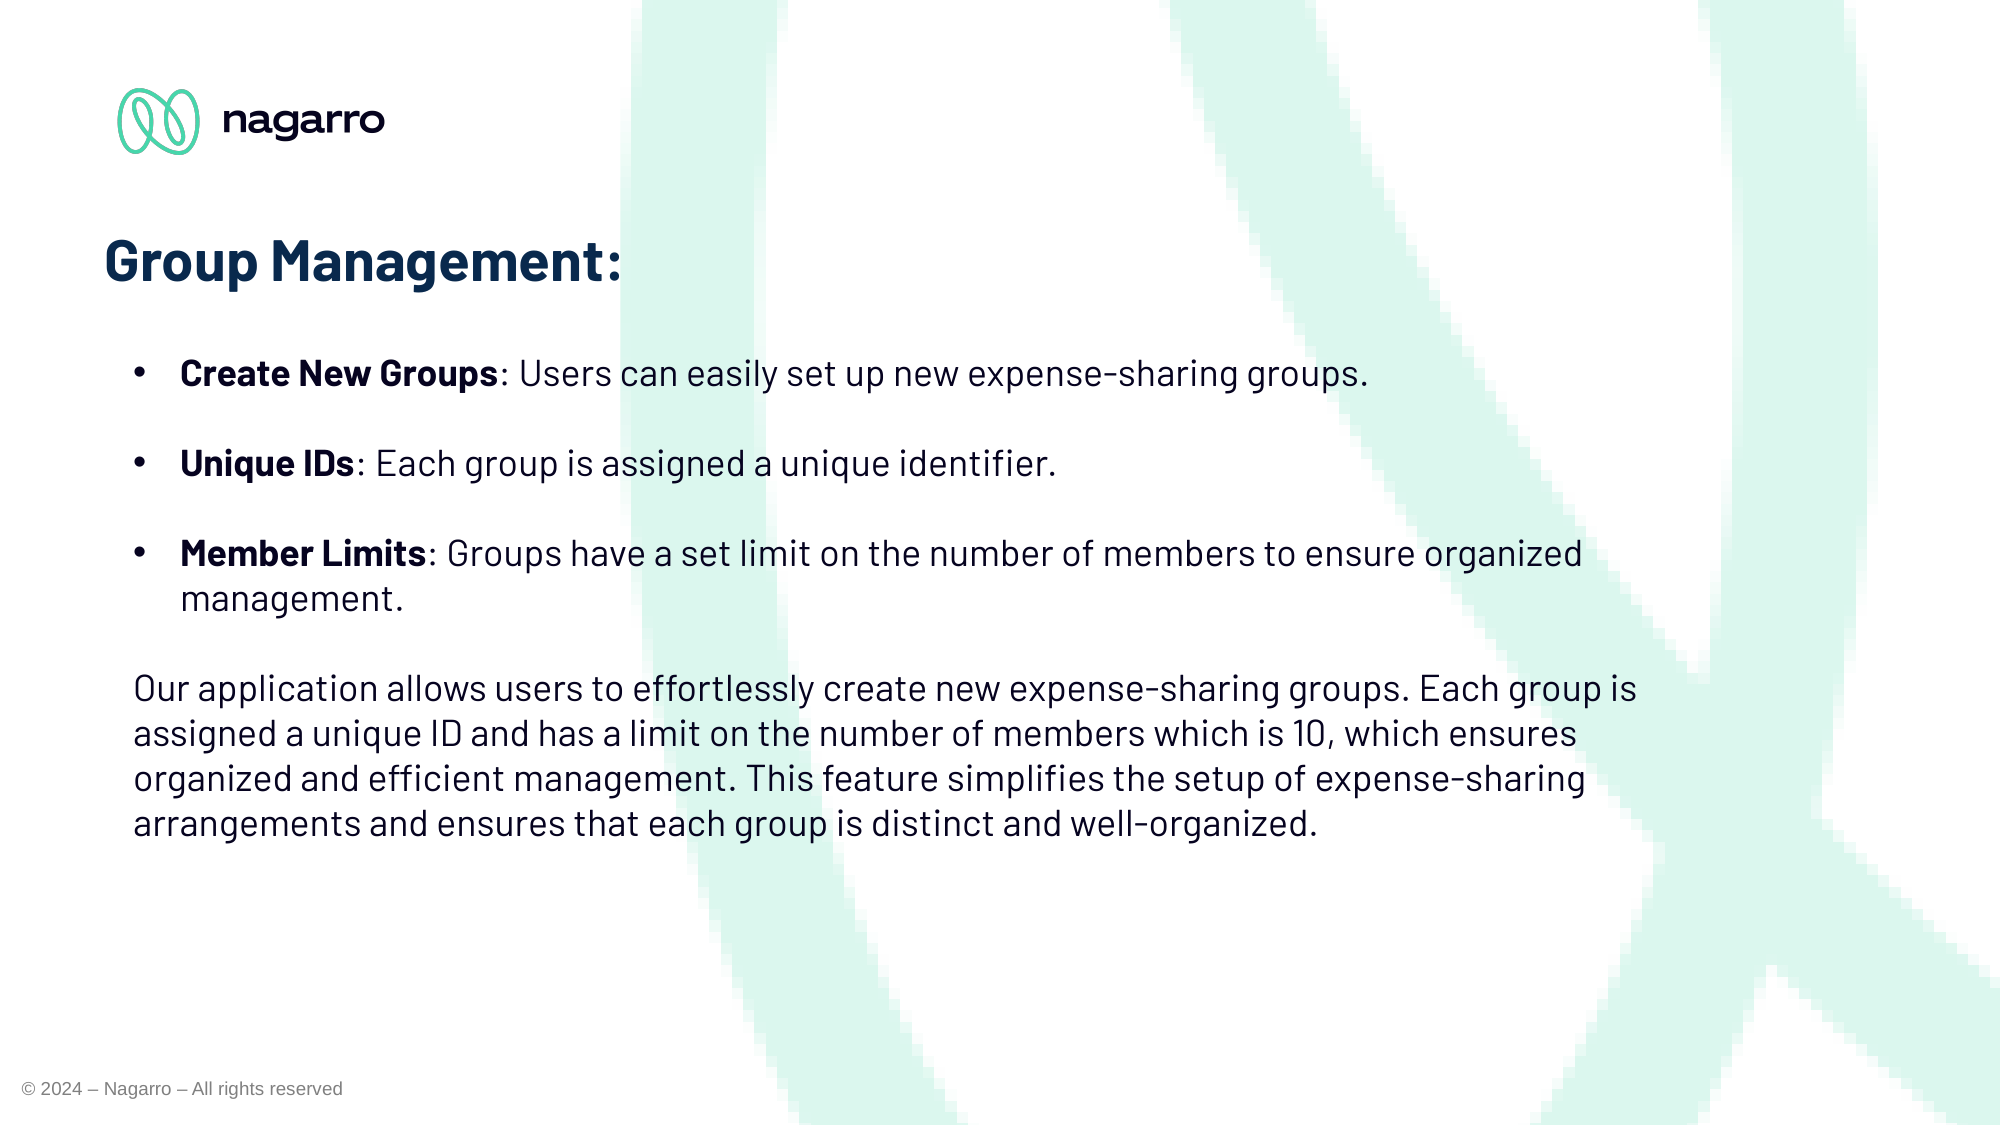

# Group Management:
Create New Groups: Users can easily set up new expense-sharing groups.

Unique IDs: Each group is assigned a unique identifier.

Member Limits: Groups have a set limit on the number of members to ensure organized management.

Our application allows users to effortlessly create new expense-sharing groups. Each group is assigned a unique ID and has a limit on the number of members which is 10, which ensures organized and efficient management. This feature simplifies the setup of expense-sharing arrangements and ensures that each group is distinct and well-organized.